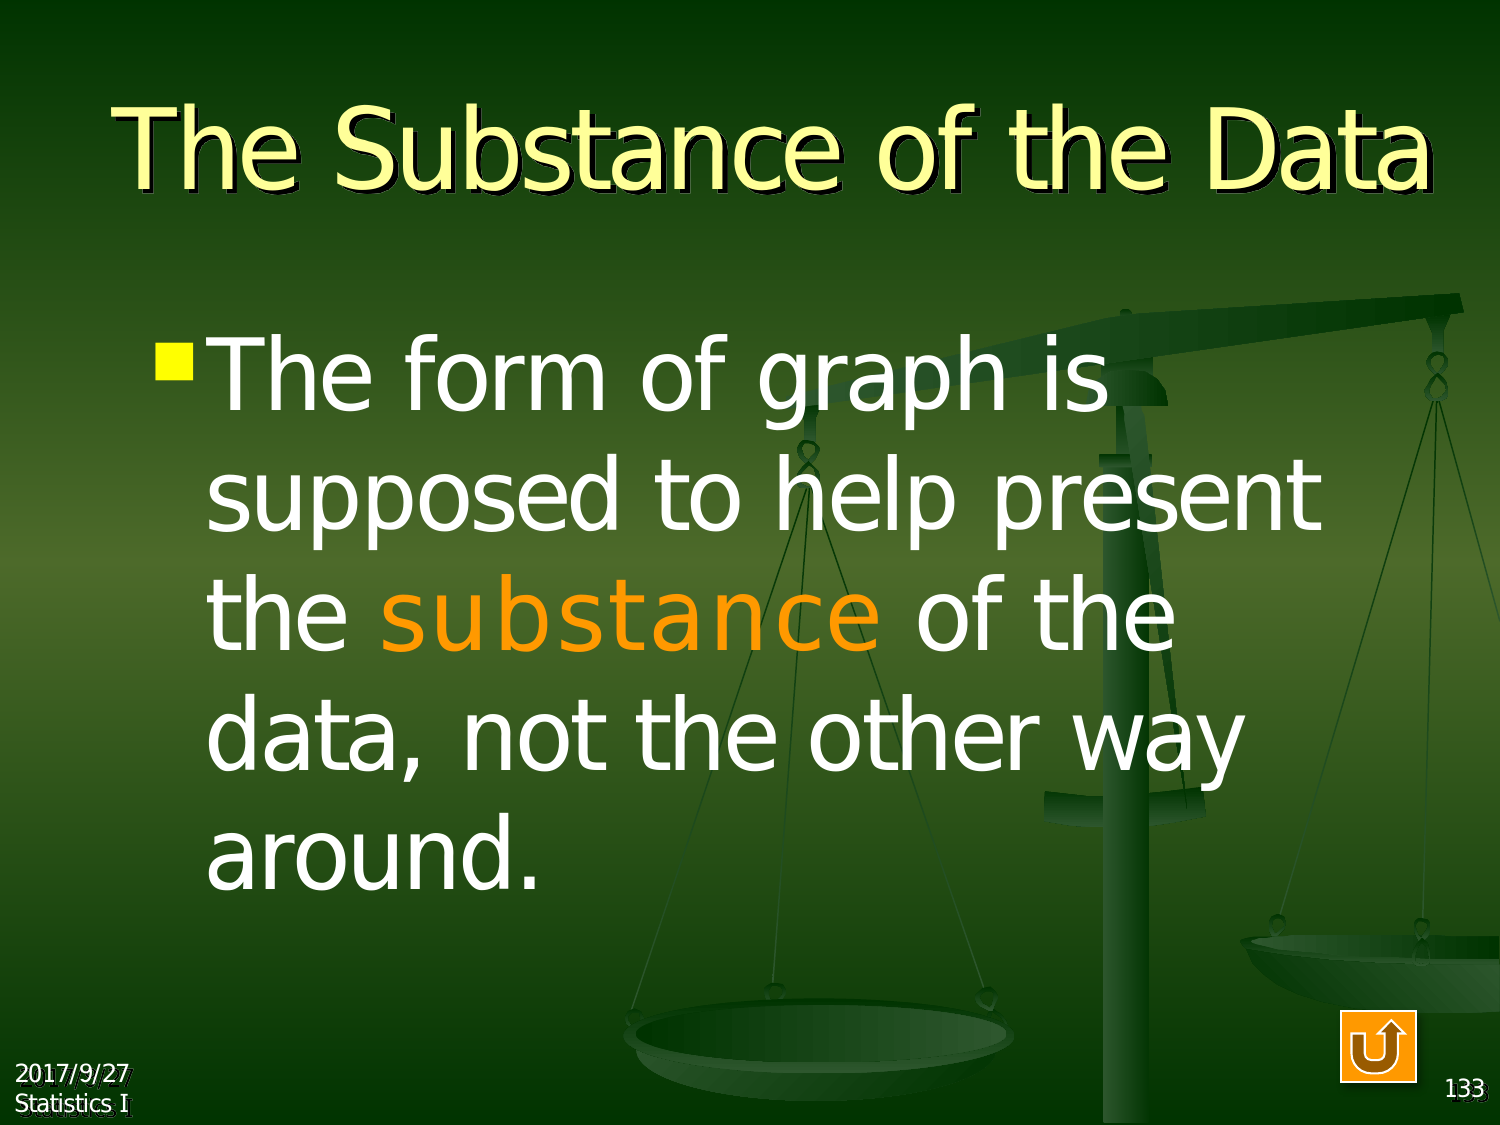

# The Substance of the Data
The form of graph is supposed to help present the substance of the data, not the other way around.

2017/9/27
Statistics I
133